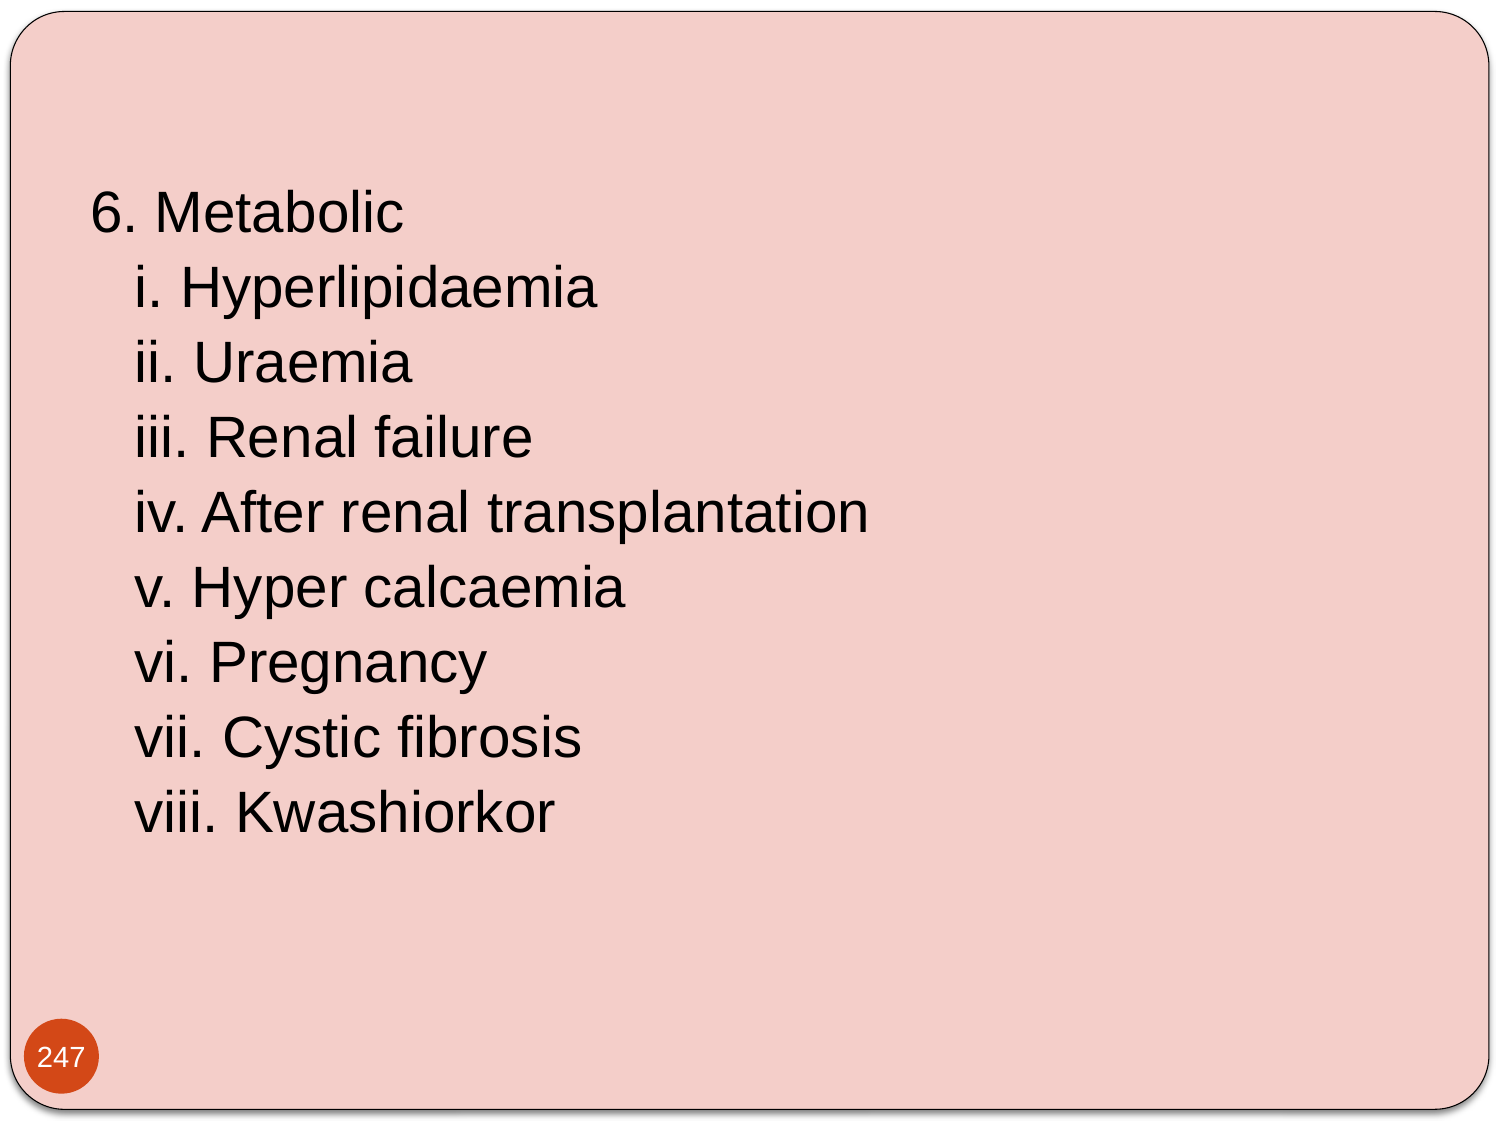

6. Metabolic
	i. Hyperlipidaemia
	ii. Uraemia
	iii. Renal failure
	iv. After renal transplantation
	v. Hyper calcaemia
	vi. Pregnancy
	vii. Cystic fibrosis
	viii. Kwashiorkor
247